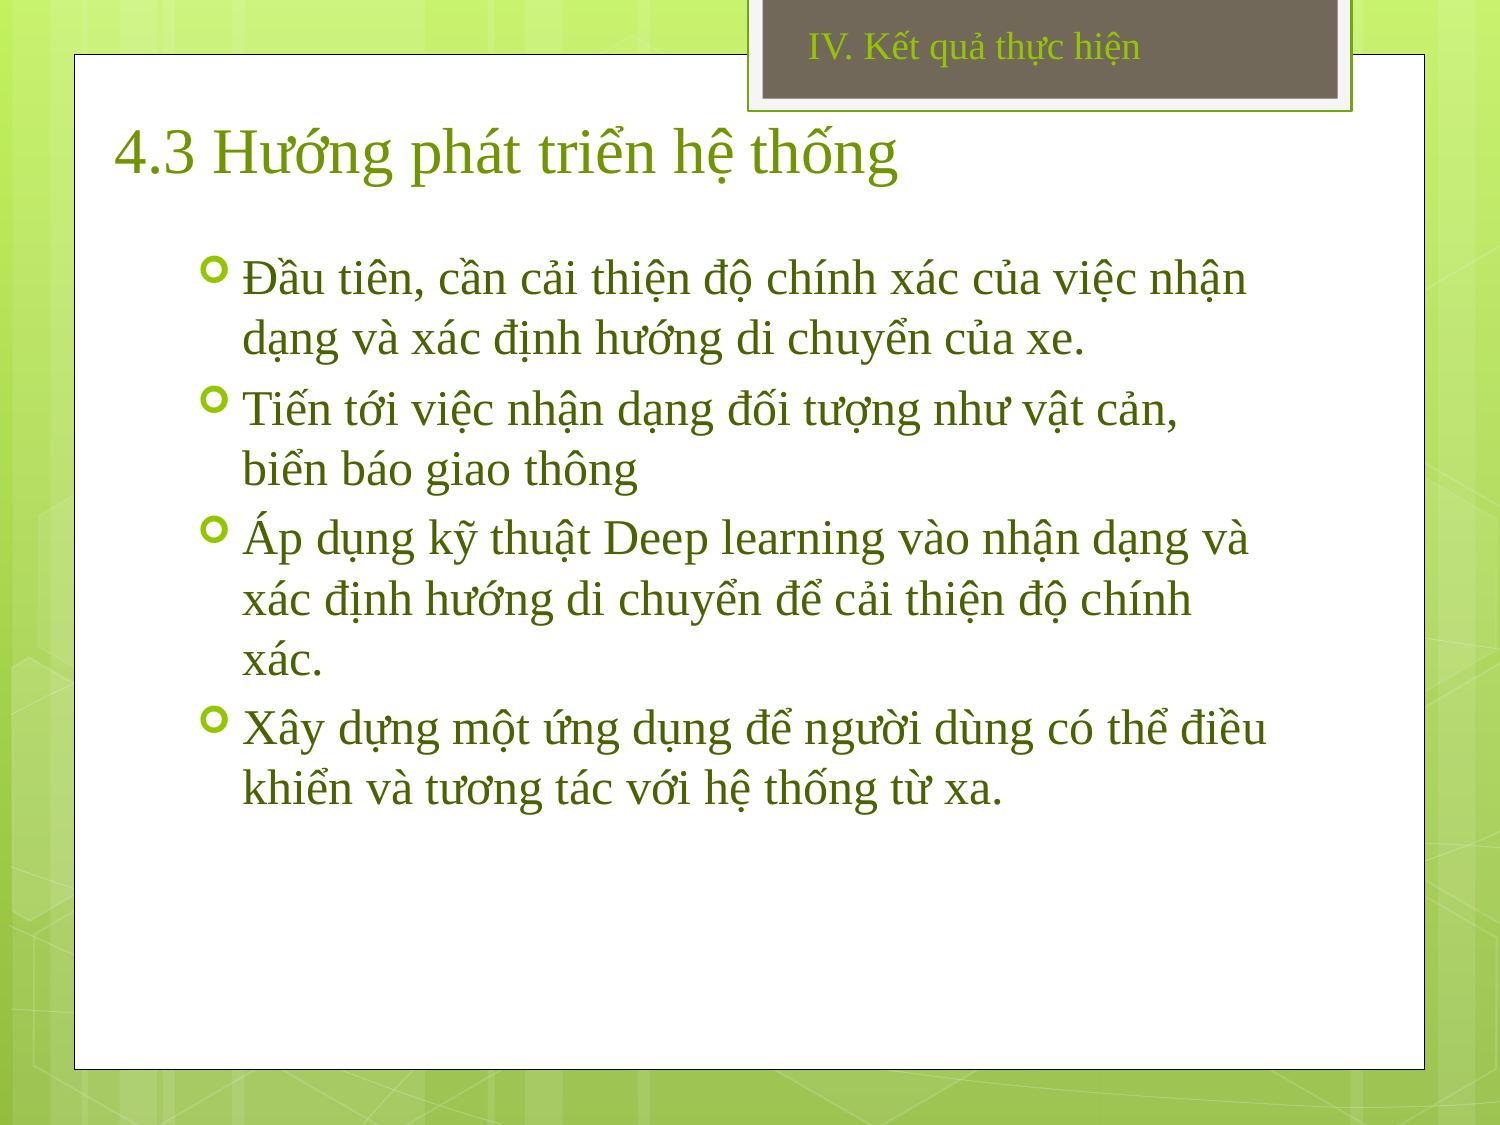

IV. Kết quả thực hiện
# 4.3 Hướng phát triển hệ thống
Đầu tiên, cần cải thiện độ chính xác của việc nhận dạng và xác định hướng di chuyển của xe.
Tiến tới việc nhận dạng đối tượng như vật cản, biển báo giao thông
Áp dụng kỹ thuật Deep learning vào nhận dạng và xác định hướng di chuyển để cải thiện độ chính xác.
Xây dựng một ứng dụng để người dùng có thể điều khiển và tương tác với hệ thống từ xa.